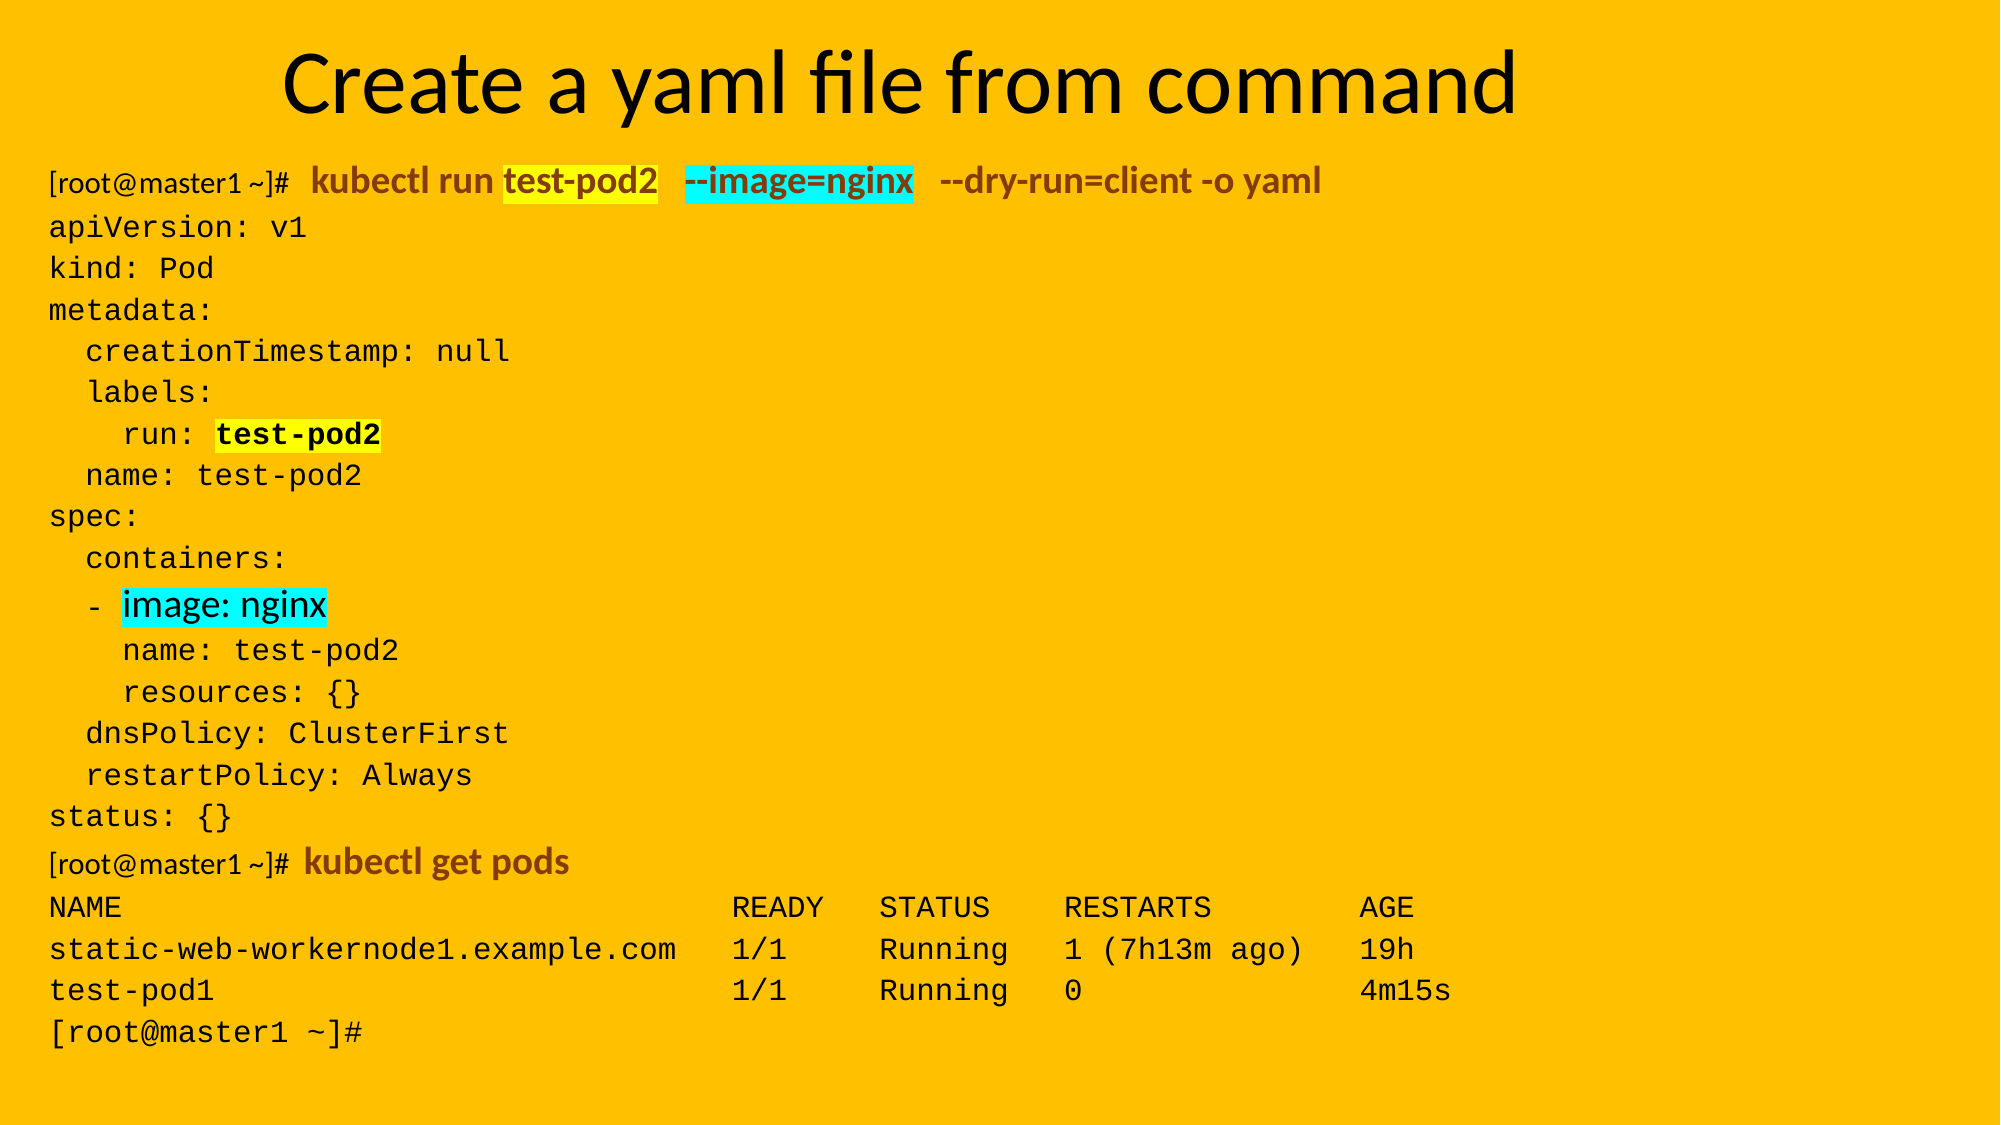

# Create a yaml file from command
[root@master1 ~]#   kubectl run test-pod2   --image=nginx   --dry-run=client -o yaml
apiVersion: v1
kind: Pod
metadata:
  creationTimestamp: null
  labels:
    run: test-pod2
  name: test-pod2
spec:
  containers:
  - image: nginx
    name: test-pod2
    resources: {}
  dnsPolicy: ClusterFirst
  restartPolicy: Always
status: {}
[root@master1 ~]#  kubectl get pods
NAME                                 READY   STATUS    RESTARTS        AGE
static-web-workernode1.example.com   1/1     Running   1 (7h13m ago)   19h
test-pod1                            1/1     Running   0               4m15s
[root@master1 ~]#